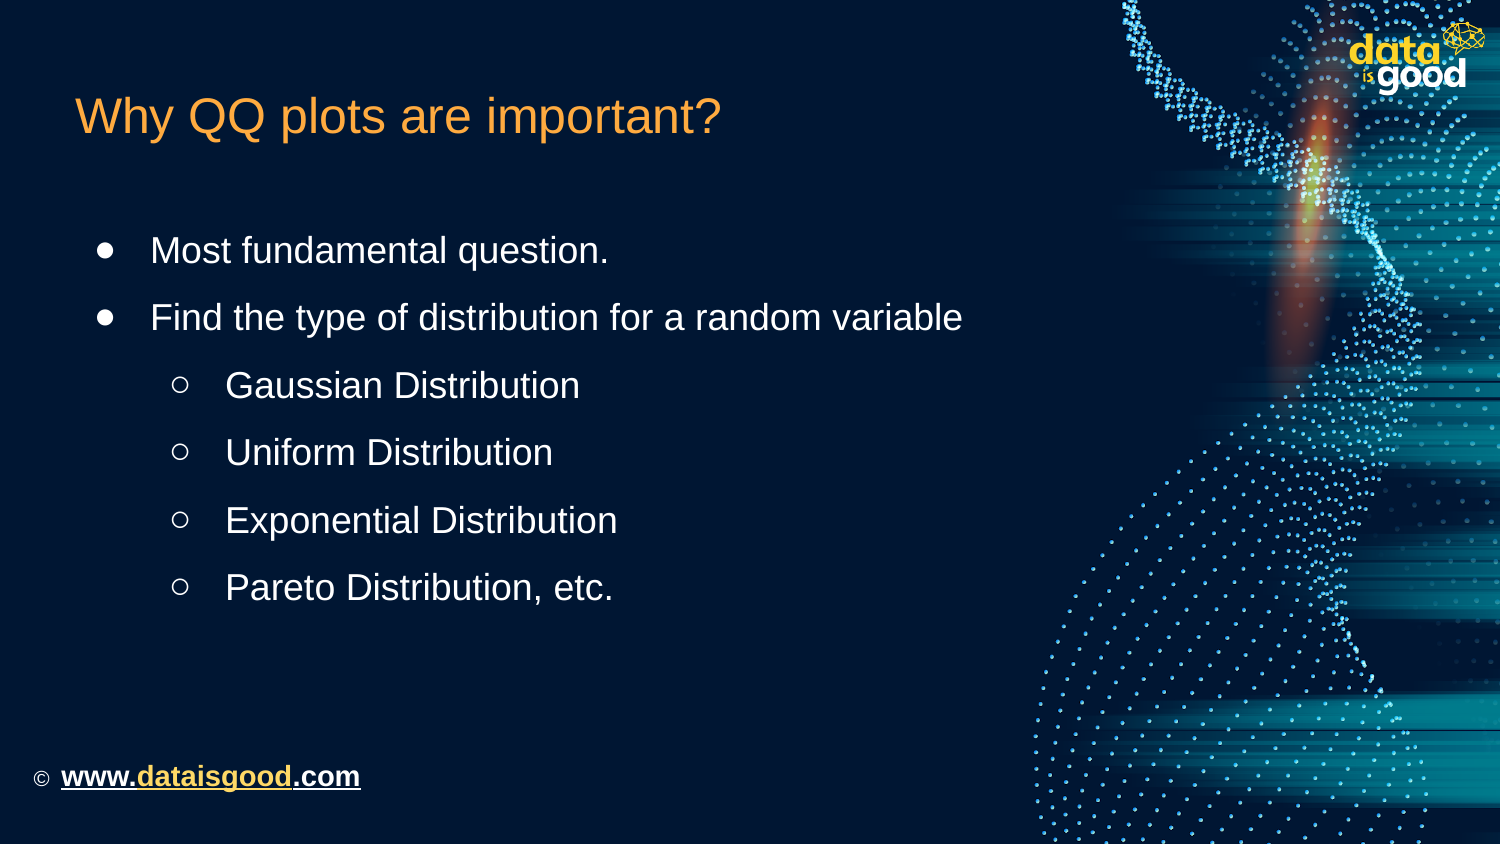

# Why QQ plots are important?
Most fundamental question.
Find the type of distribution for a random variable
Gaussian Distribution
Uniform Distribution
Exponential Distribution
Pareto Distribution, etc.